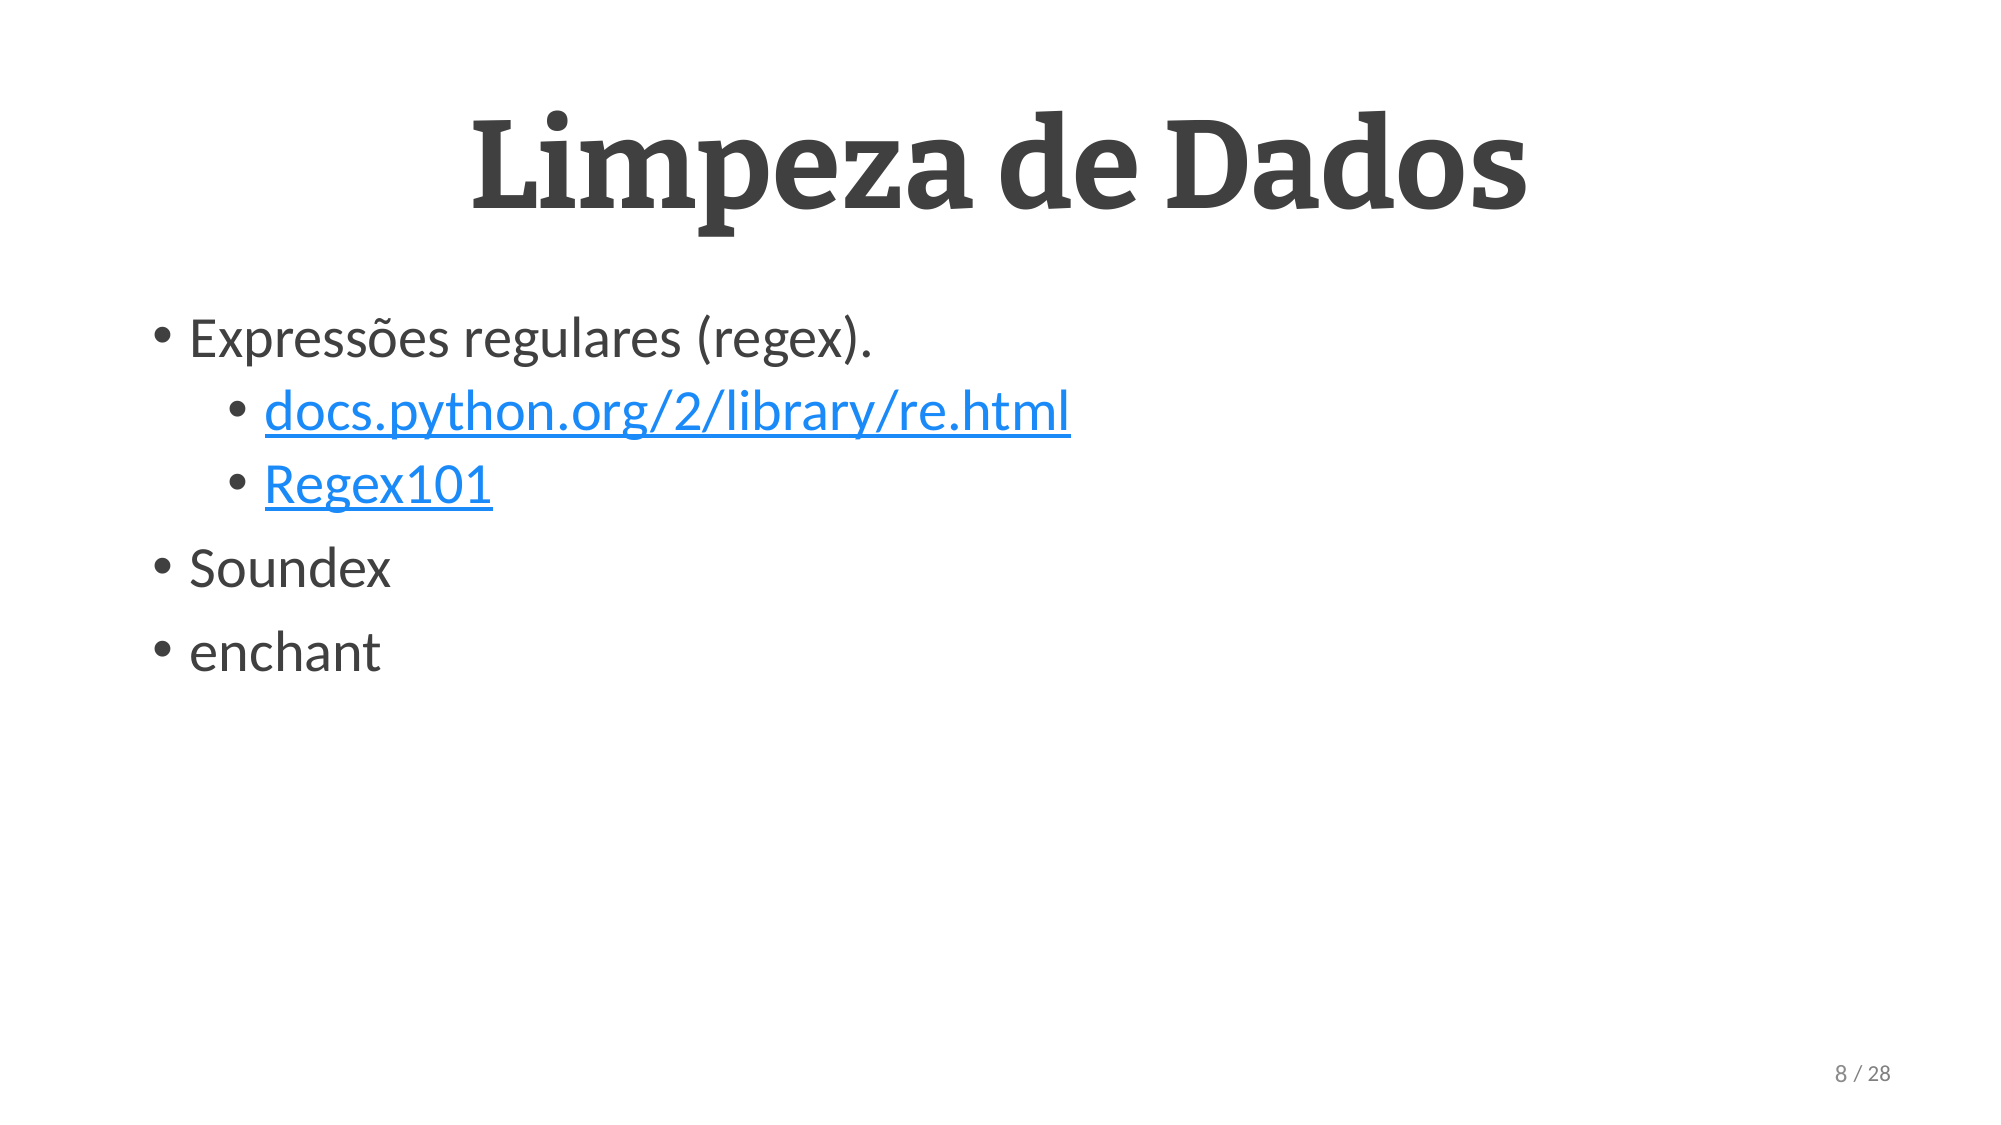

# Limpeza de Dados
Expressões regulares (regex).
docs.python.org/2/library/re.html
Regex101
Soundex
enchant

8